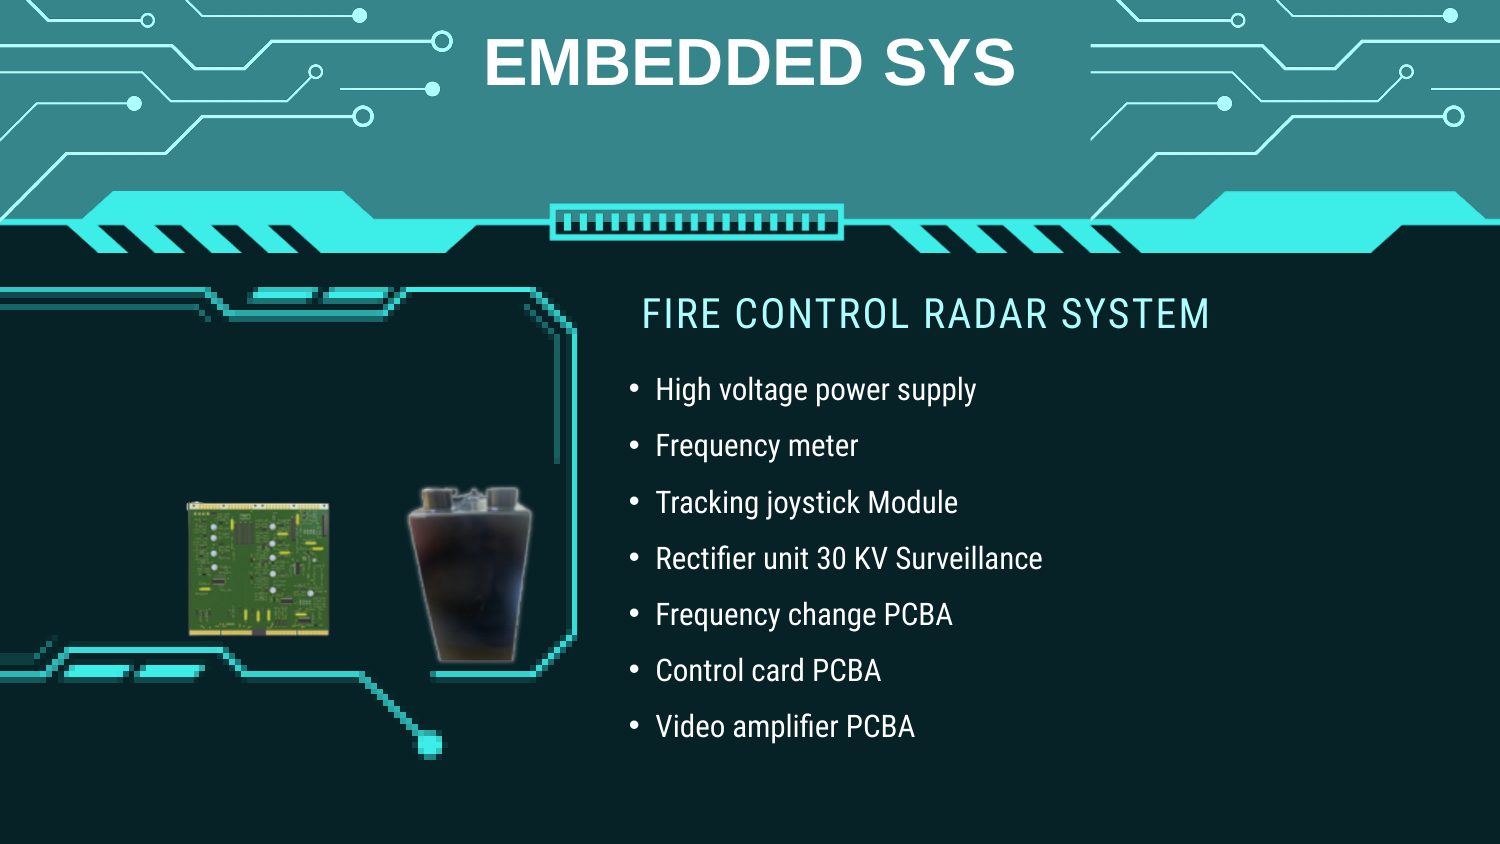

EMBEDDED SYS

FIRE CONTROL RADAR SYSTEM
High voltage power supply
Frequency meter
Tracking joystick Module
Rectifier unit 30 KV Surveillance
Frequency change PCBA
Control card PCBA
Video amplifier PCBA